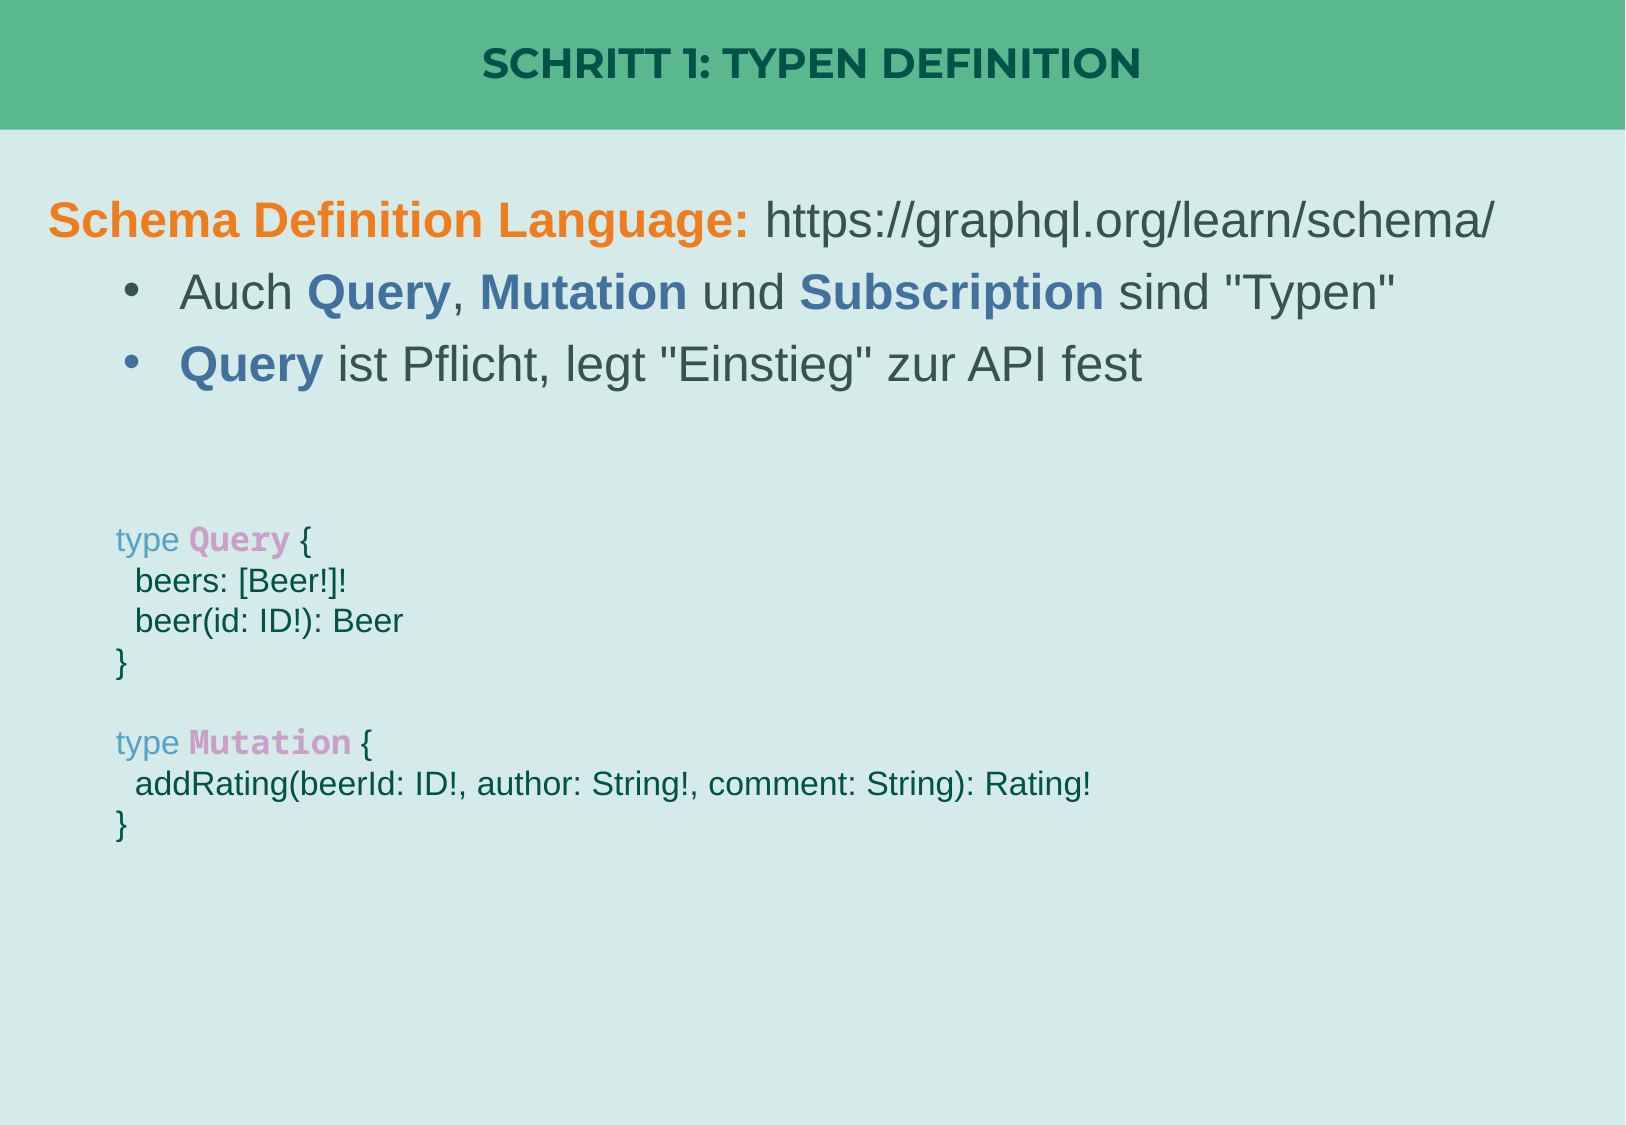

# Schritt 1: Typen Definition
Schema Definition Language: https://graphql.org/learn/schema/
Auch Query, Mutation und Subscription sind "Typen"
Query ist Pflicht, legt "Einstieg" zur API fest

type Query {
  beers: [Beer!]!
  beer(id: ID!): Beer
}

type Mutation {
  addRating(beerId: ID!, author: String!, comment: String): Rating!
}